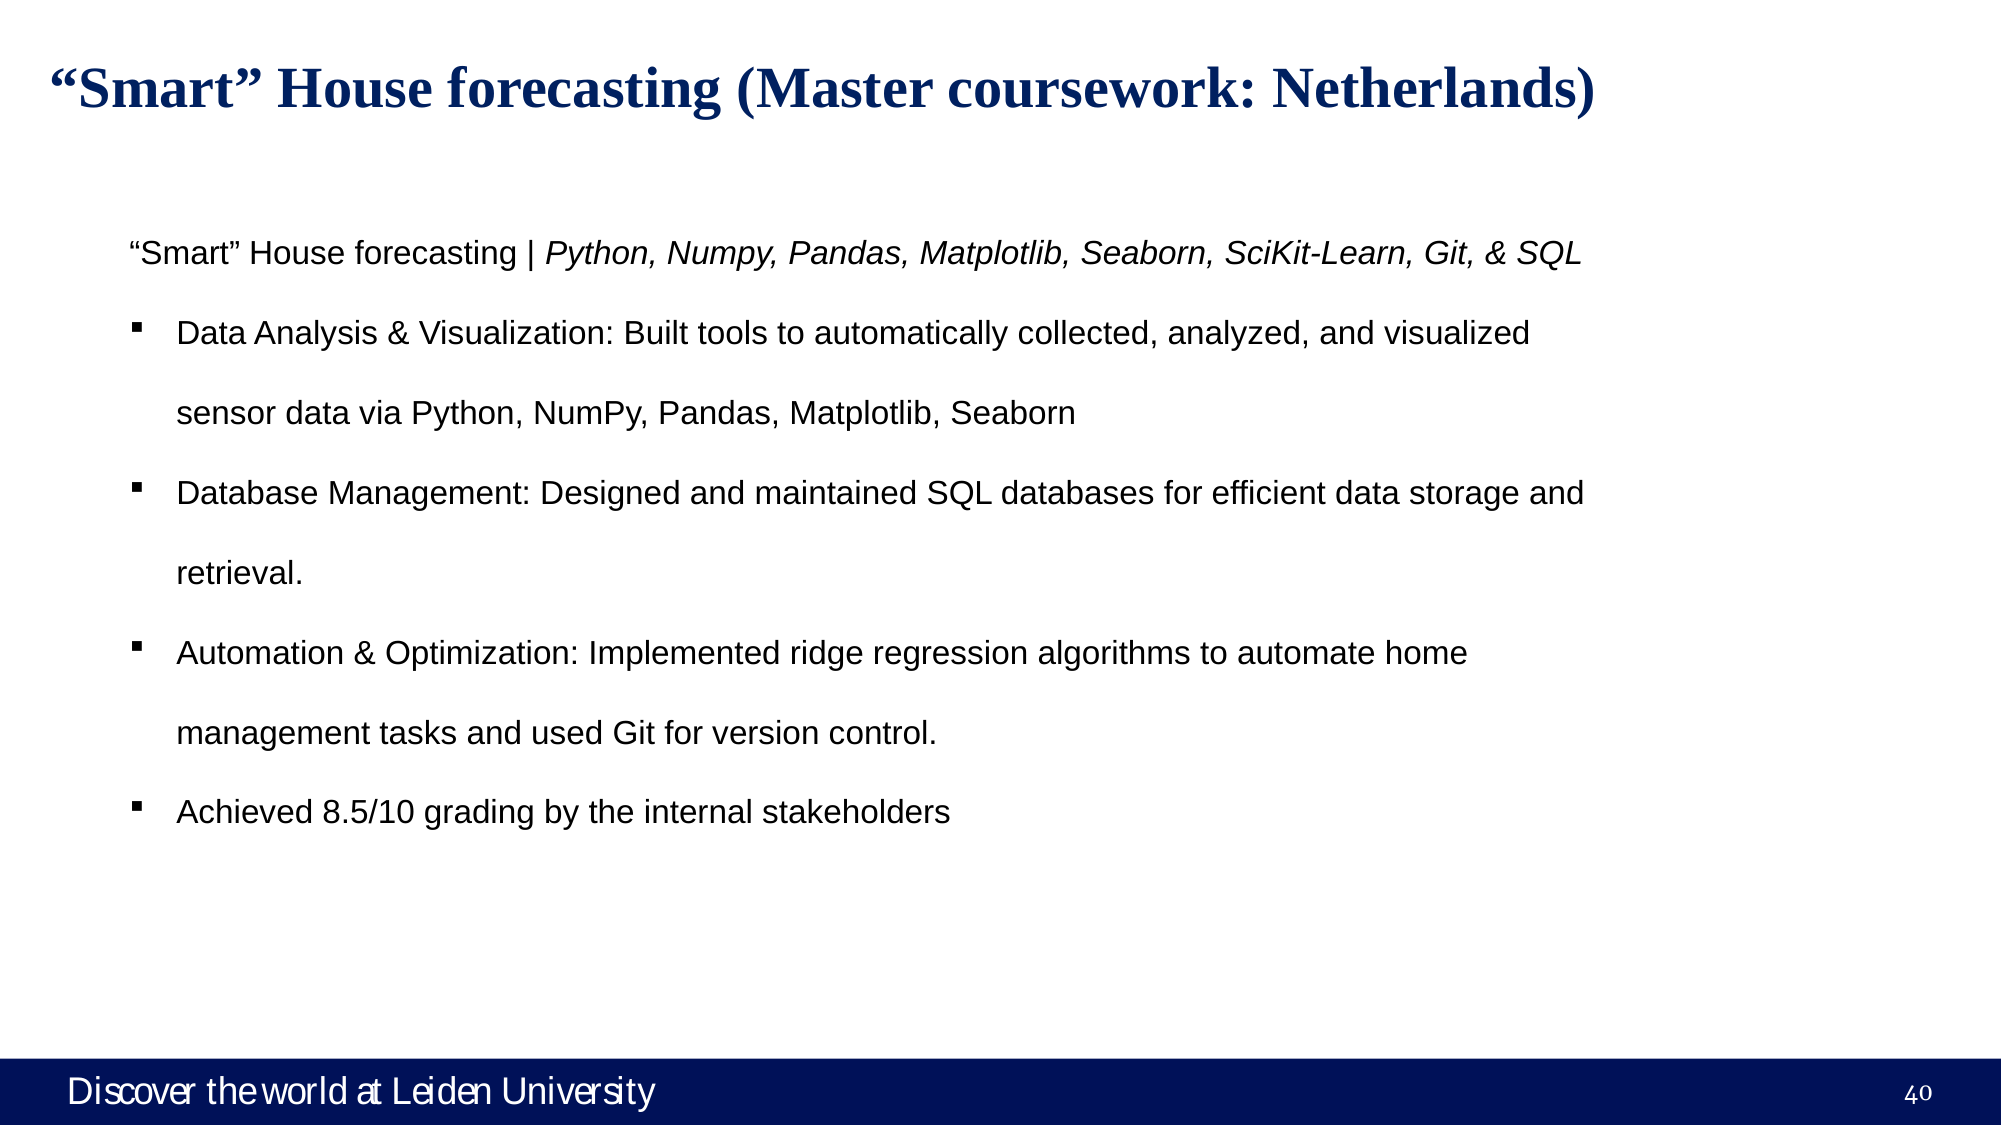

“Smart” House forecasting (Master coursework: Netherlands)
“Smart” House forecasting | Python, Numpy, Pandas, Matplotlib, Seaborn, SciKit-Learn, Git, & SQL
Data Analysis & Visualization: Built tools to automatically collected, analyzed, and visualized sensor data via Python, NumPy, Pandas, Matplotlib, Seaborn
Database Management: Designed and maintained SQL databases for efficient data storage and retrieval.
Automation & Optimization: Implemented ridge regression algorithms to automate home management tasks and used Git for version control.
Achieved 8.5/10 grading by the internal stakeholders
40